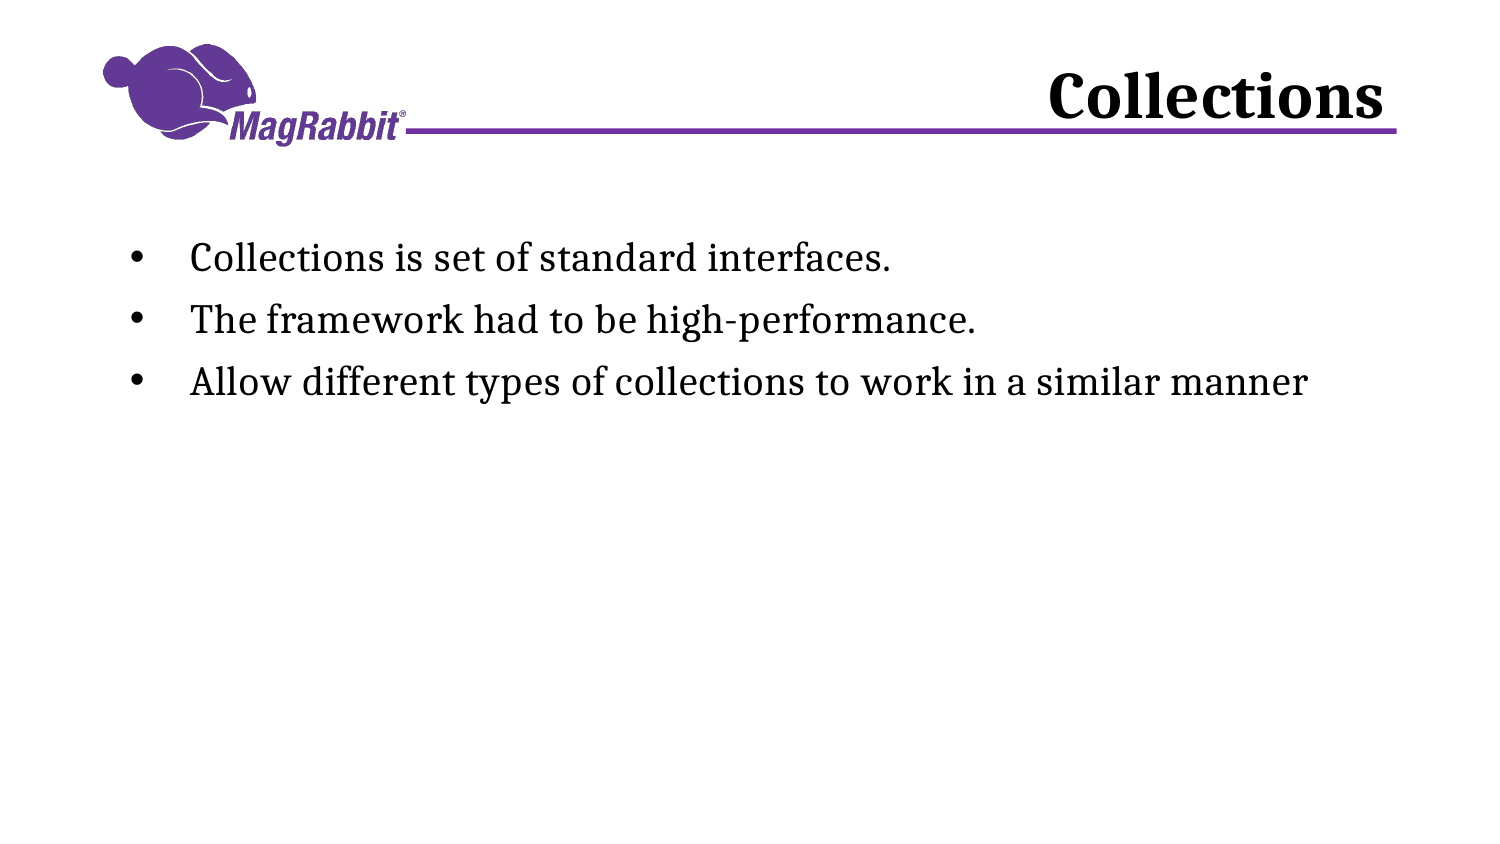

# Collections
Collections is set of standard interfaces.
The framework had to be high-performance.
Allow different types of collections to work in a similar manner